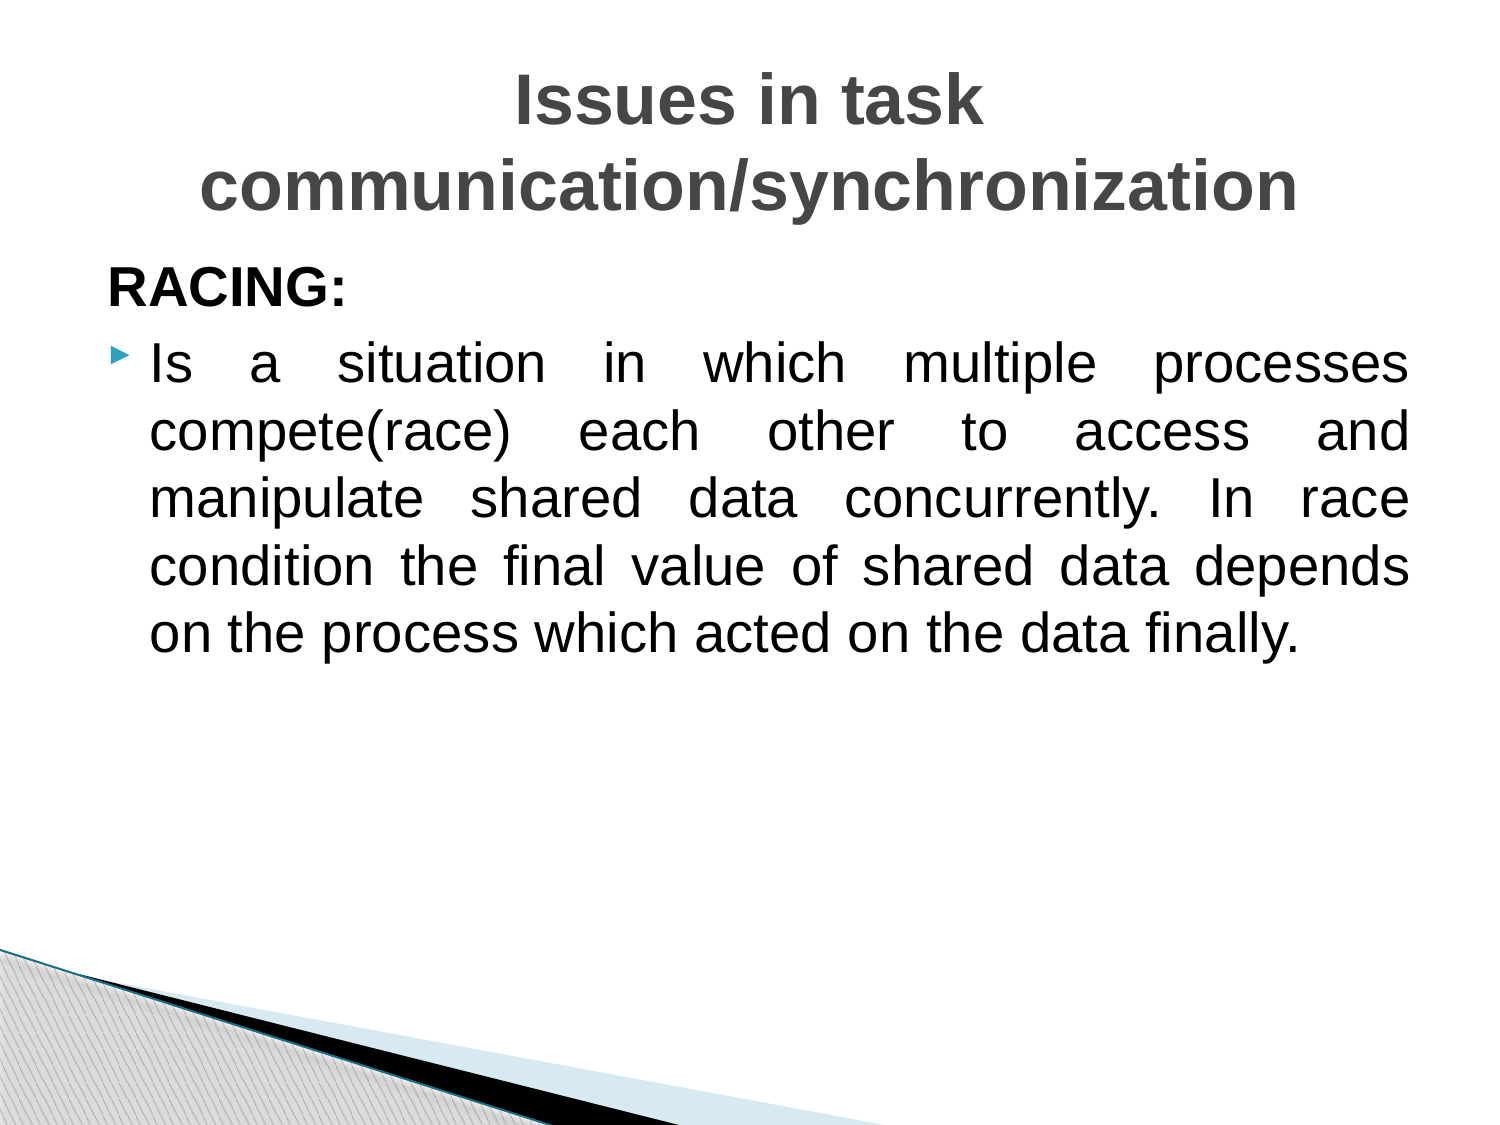

# Issues in task communication/synchronization
RACING:
Is a situation in which multiple processes compete(race) each other to access and manipulate shared data concurrently. In race condition the final value of shared data depends on the process which acted on the data finally.